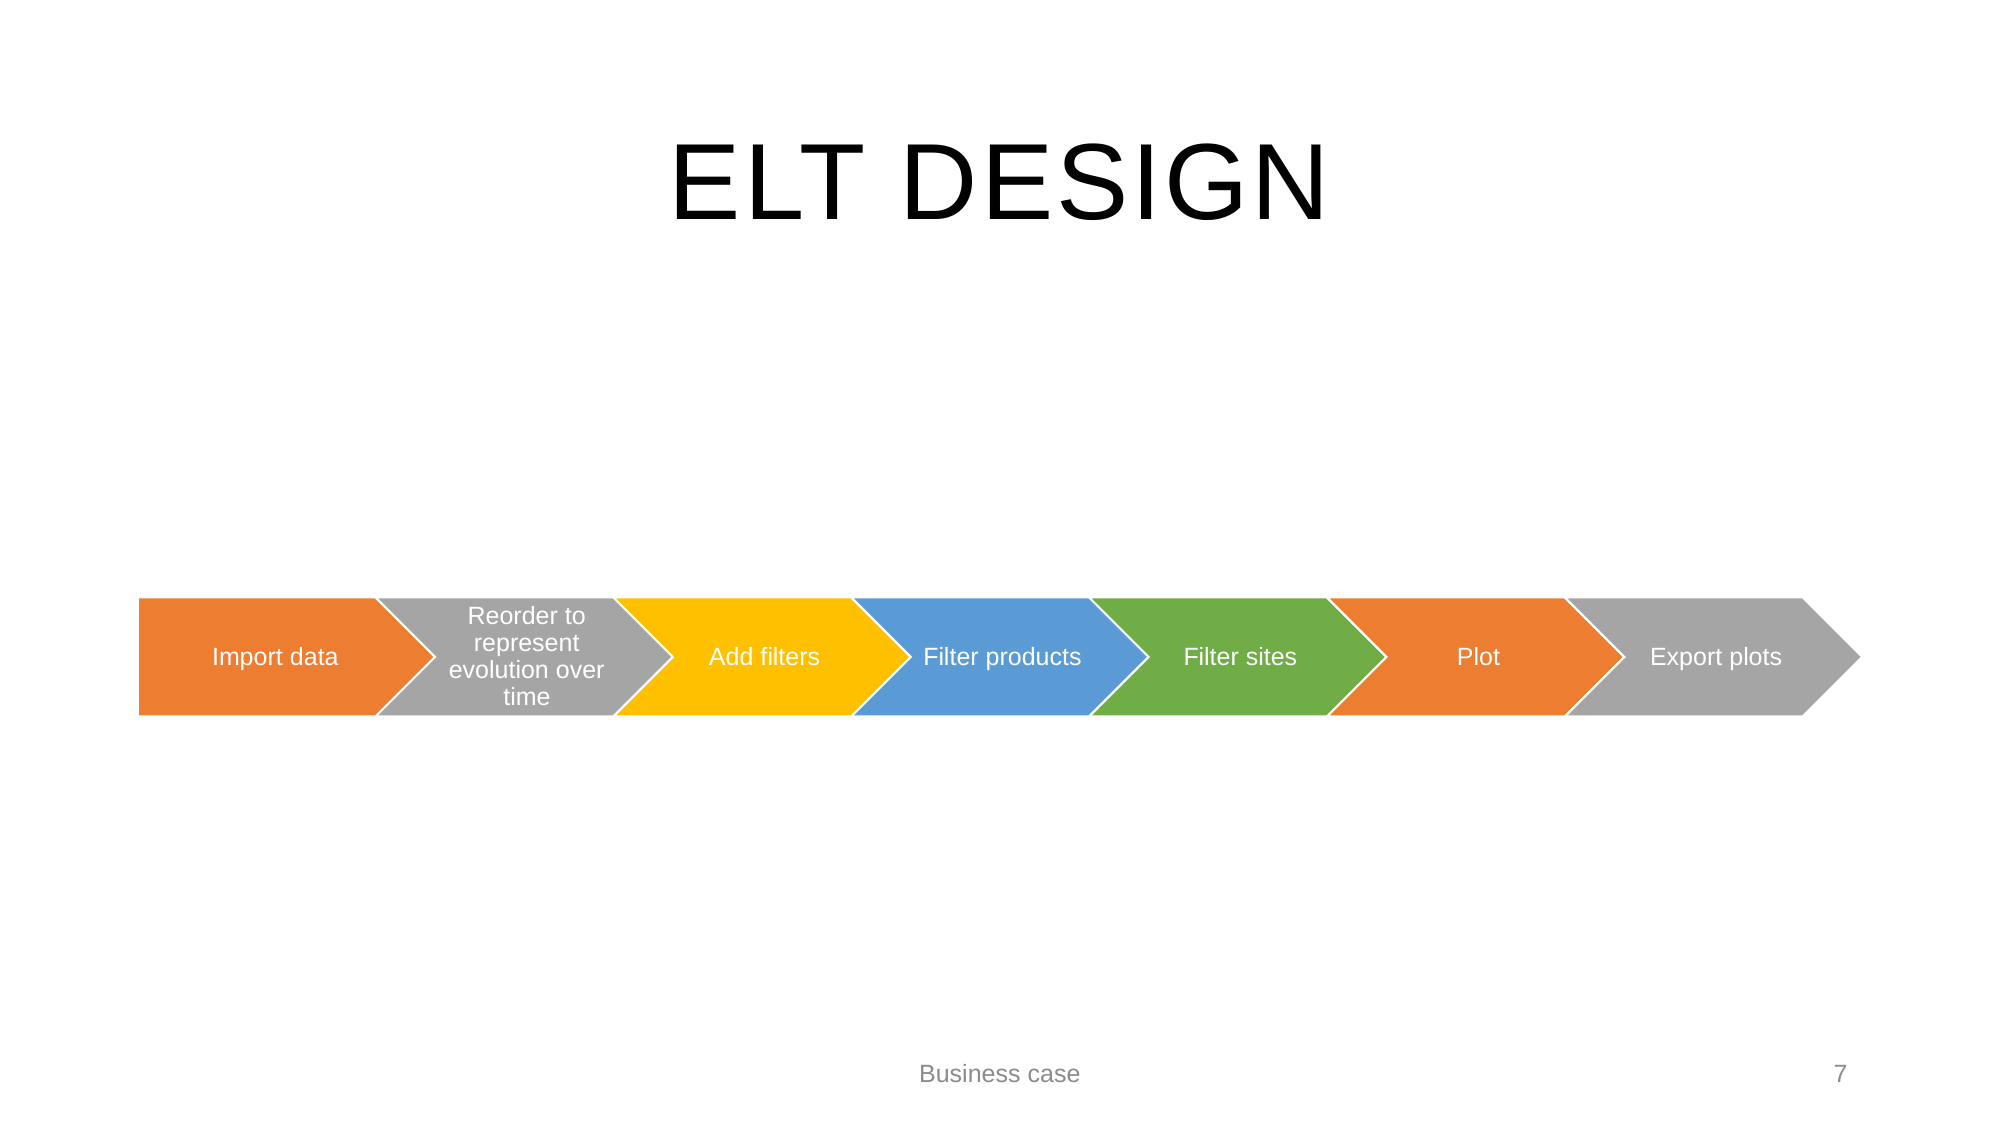

# ELT design
Import data
Reorder to represent evolution over time
Add filters
Filter products
Filter sites
Plot
Export plots
Business case
7